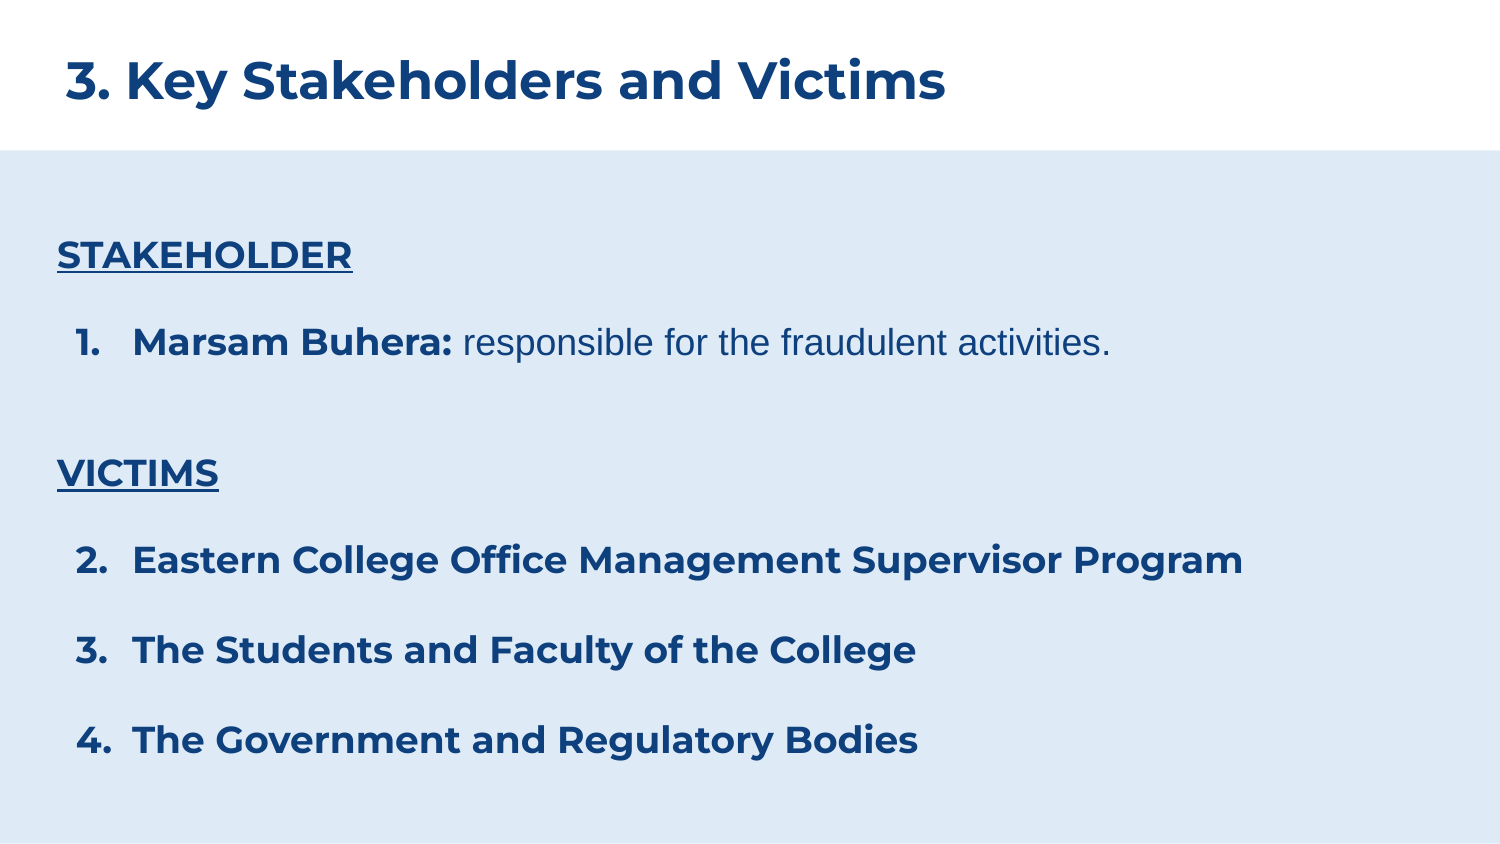

# 3. Key Stakeholders and Victims
STAKEHOLDER
Marsam Buhera: responsible for the fraudulent activities.
VICTIMS
Eastern College Office Management Supervisor Program
The Students and Faculty of the College
The Government and Regulatory Bodies